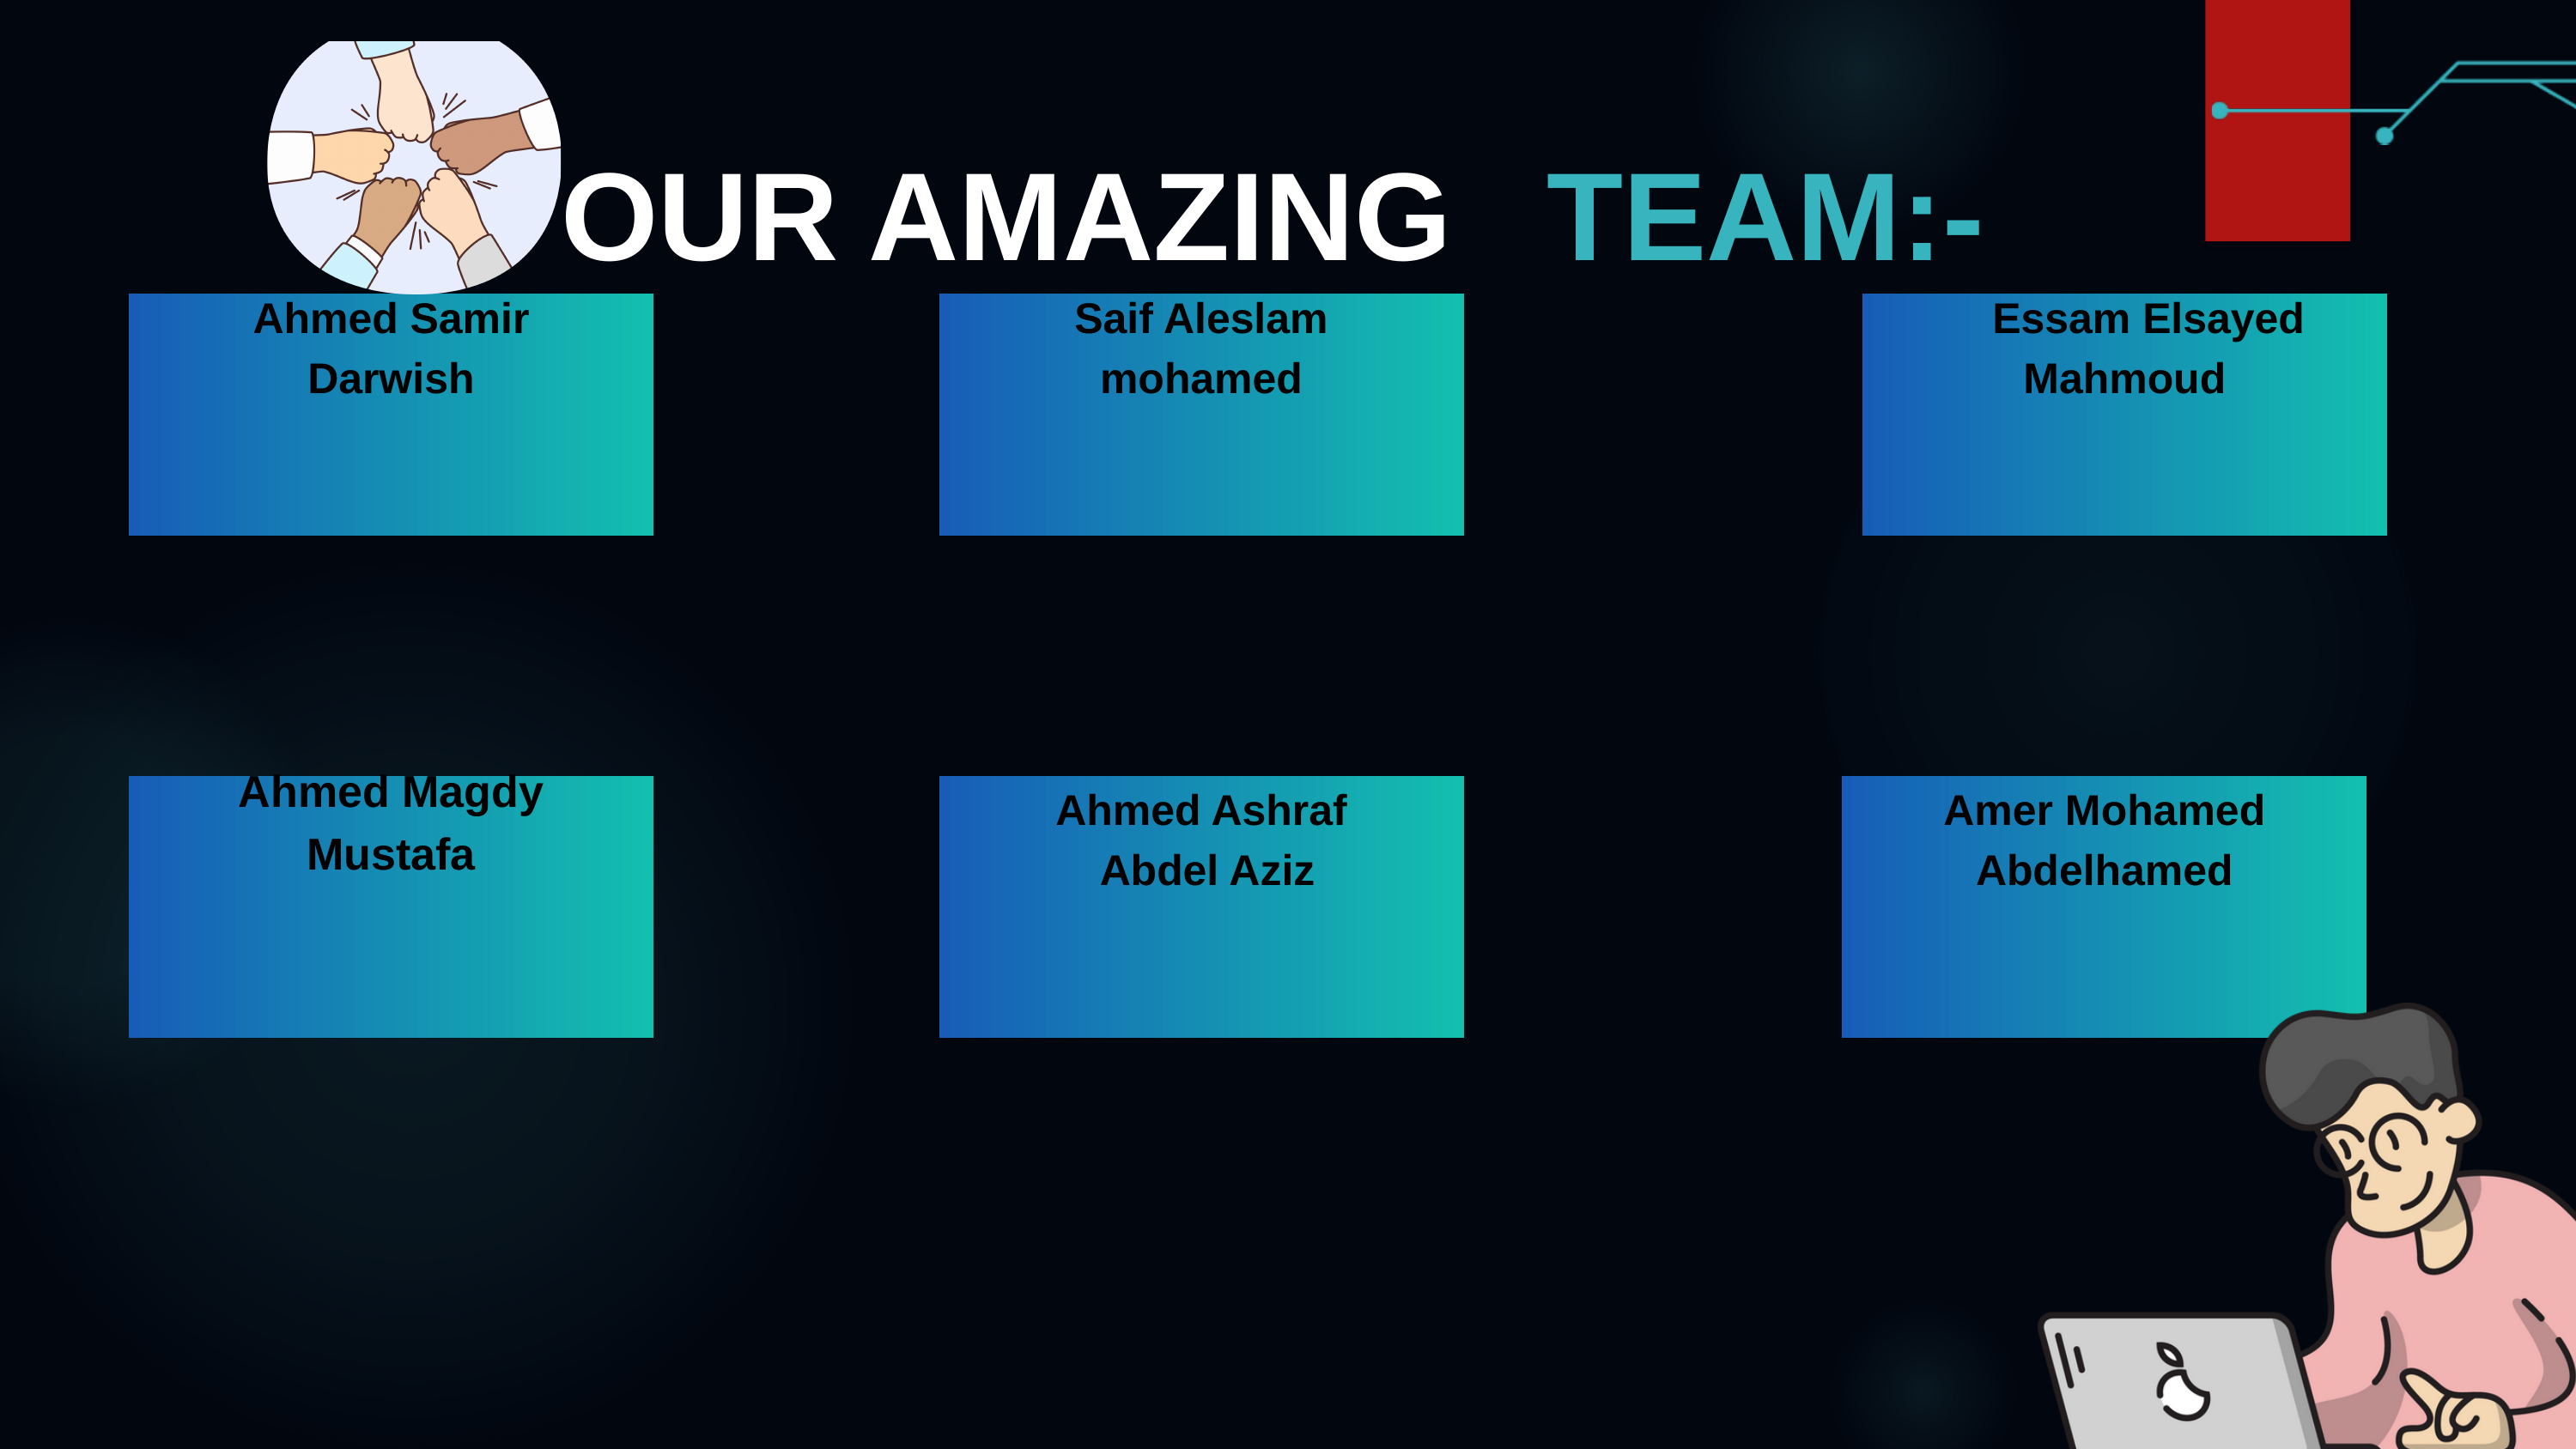

OUR AMAZING
TEAM:-

Ahmed Samir Darwish

Saif Aleslam mohamed

    Essam Elsayed Mahmoud

Ahmed Magdy Mustafa

Ahmed Ashraf
 Abdel Aziz

Amer Mohamed Abdelhamed